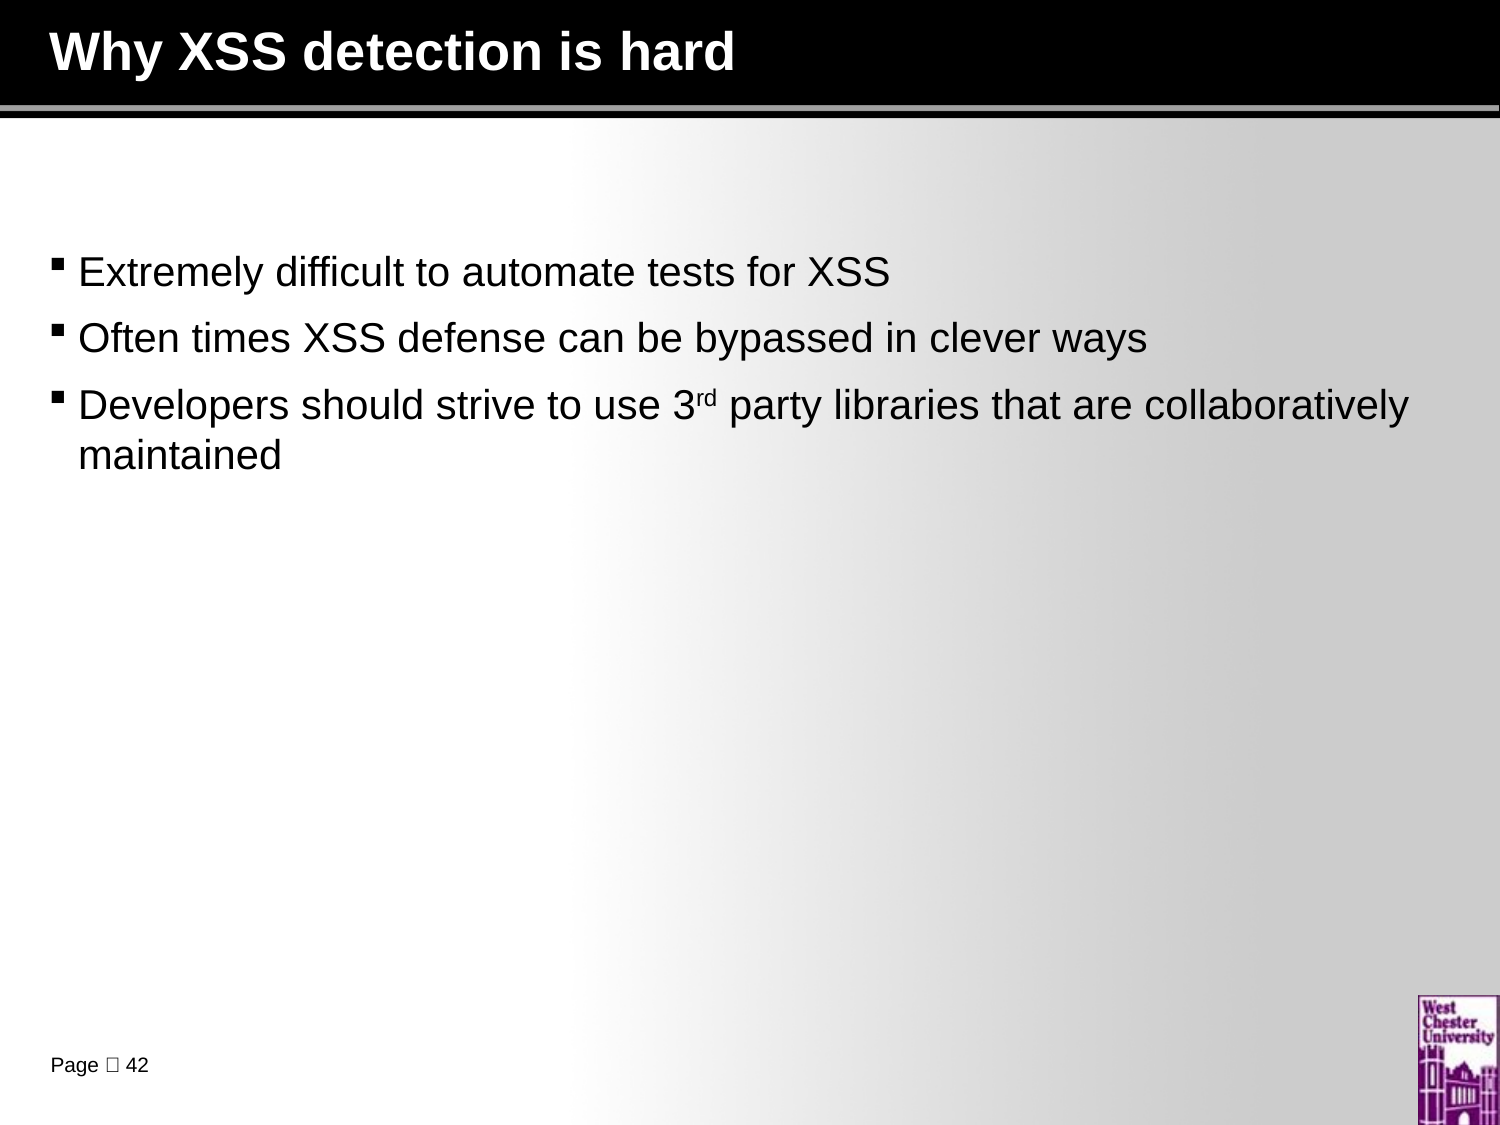

# Why XSS detection is hard
Extremely difficult to automate tests for XSS
Often times XSS defense can be bypassed in clever ways
Developers should strive to use 3rd party libraries that are collaboratively maintained